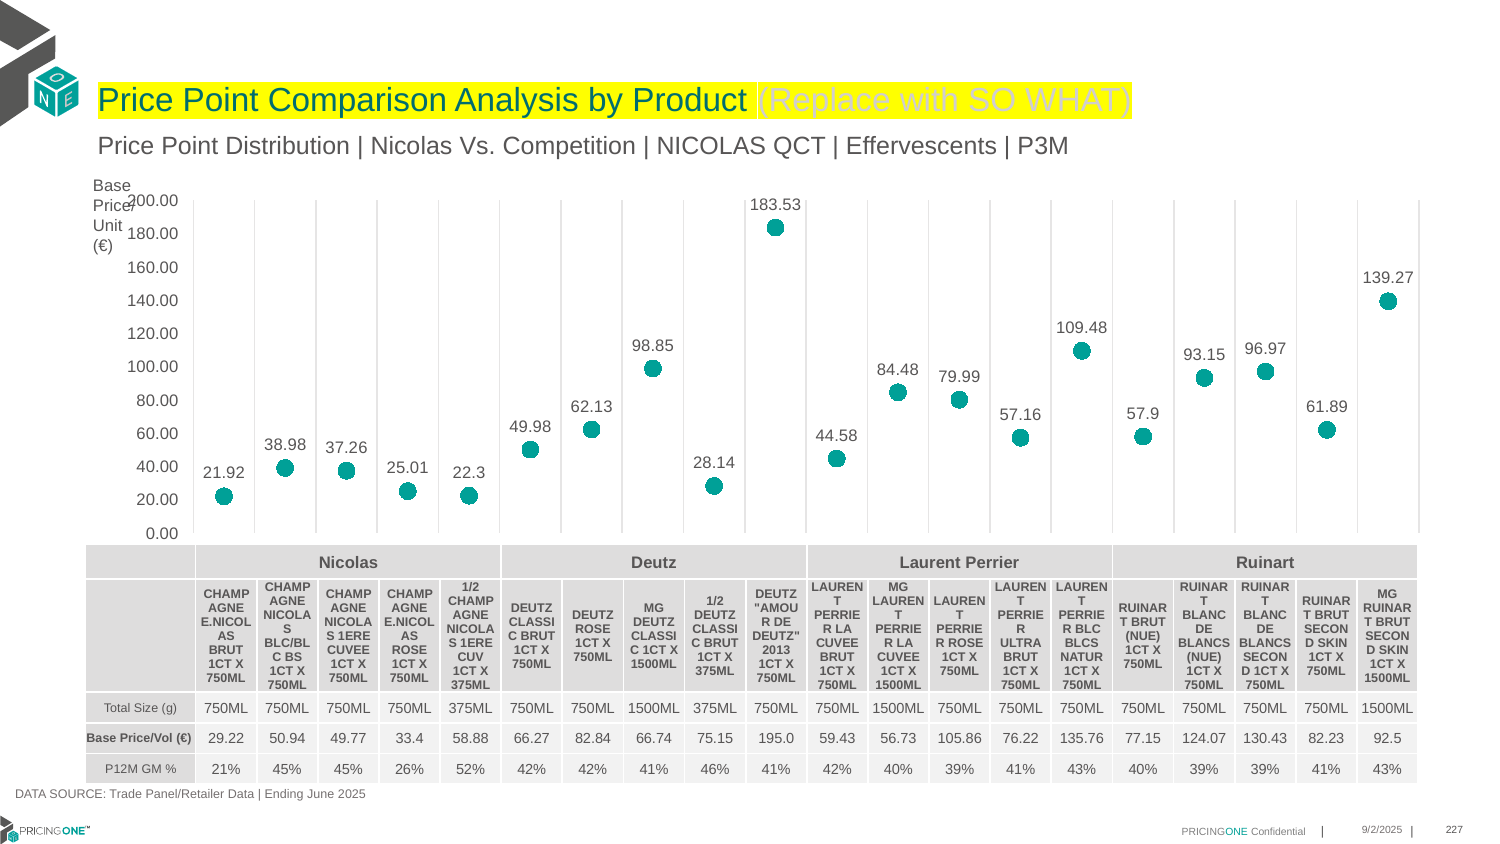

# Price Point Comparison Analysis by Product (Replace with SO WHAT)
Price Point Distribution | Nicolas Vs. Competition | NICOLAS QCT | Effervescents | P3M
Base Price/Unit (€)

### Chart

| Category | Base Price/Unit |
|---|---|
| CHAMPAGNE E.NICOLAS BRUT 1CT X 750ML | 21.92 |
| CHAMPAGNE NICOLAS BLC/BLC BS 1CT X 750ML | 38.98 |
| CHAMPAGNE NICOLAS 1ERE CUVEE 1CT X 750ML | 37.26 |
| CHAMPAGNE E.NICOLAS ROSE 1CT X 750ML | 25.01 |
| 1/2 CHAMPAGNE NICOLAS 1ERE CUV 1CT X 375ML | 22.3 |
| DEUTZ CLASSIC BRUT 1CT X 750ML | 49.98 |
| DEUTZ ROSE 1CT X 750ML | 62.13 |
| MG DEUTZ CLASSIC 1CT X 1500ML | 98.85 |
| 1/2 DEUTZ CLASSIC BRUT 1CT X 375ML | 28.14 |
| DEUTZ "AMOUR DE DEUTZ" 2013 1CT X 750ML | 183.53 |
| LAURENT PERRIER LA CUVEE BRUT 1CT X 750ML | 44.58 |
| MG LAURENT PERRIER LA CUVEE 1CT X 1500ML | 84.48 |
| LAURENT PERRIER ROSE 1CT X 750ML | 79.99 |
| LAURENT PERRIER ULTRA BRUT 1CT X 750ML | 57.16 |
| LAURENT PERRIER BLC BLCS NATUR 1CT X 750ML | 109.48 |
| RUINART BRUT (NUE) 1CT X 750ML | 57.9 |
| RUINART BLANC DE BLANCS (NUE) 1CT X 750ML | 93.15 |
| RUINART BLANC DE BLANCS SECOND 1CT X 750ML | 96.97 |
| RUINART BRUT SECOND SKIN 1CT X 750ML | 61.89 |
| MG RUINART BRUT SECOND SKIN 1CT X 1500ML | 139.27 |
|  | Nicolas | Nicolas | Nicolas | Nicolas | Nicolas | Deutz | Deutz | Deutz | Deutz | Deutz | Laurent Perrier | Laurent Perrier | Laurent Perrier | Laurent Perrier | Laurent Perrier | Ruinart | Ruinart | Ruinart | Ruinart | Ruinart |
| --- | --- | --- | --- | --- | --- | --- | --- | --- | --- | --- | --- | --- | --- | --- | --- | --- | --- | --- | --- | --- |
|  | CHAMPAGNE E.NICOLAS BRUT 1CT X 750ML | CHAMPAGNE NICOLAS BLC/BLC BS 1CT X 750ML | CHAMPAGNE NICOLAS 1ERE CUVEE 1CT X 750ML | CHAMPAGNE E.NICOLAS ROSE 1CT X 750ML | 1/2 CHAMPAGNE NICOLAS 1ERE CUV 1CT X 375ML | DEUTZ CLASSIC BRUT 1CT X 750ML | DEUTZ ROSE 1CT X 750ML | MG DEUTZ CLASSIC 1CT X 1500ML | 1/2 DEUTZ CLASSIC BRUT 1CT X 375ML | DEUTZ "AMOUR DE DEUTZ" 2013 1CT X 750ML | LAURENT PERRIER LA CUVEE BRUT 1CT X 750ML | MG LAURENT PERRIER LA CUVEE 1CT X 1500ML | LAURENT PERRIER ROSE 1CT X 750ML | LAURENT PERRIER ULTRA BRUT 1CT X 750ML | LAURENT PERRIER BLC BLCS NATUR 1CT X 750ML | RUINART BRUT (NUE) 1CT X 750ML | RUINART BLANC DE BLANCS (NUE) 1CT X 750ML | RUINART BLANC DE BLANCS SECOND 1CT X 750ML | RUINART BRUT SECOND SKIN 1CT X 750ML | MG RUINART BRUT SECOND SKIN 1CT X 1500ML |
| Total Size (g) | 750ML | 750ML | 750ML | 750ML | 375ML | 750ML | 750ML | 1500ML | 375ML | 750ML | 750ML | 1500ML | 750ML | 750ML | 750ML | 750ML | 750ML | 750ML | 750ML | 1500ML |
| Base Price/Vol (€) | 29.22 | 50.94 | 49.77 | 33.4 | 58.88 | 66.27 | 82.84 | 66.74 | 75.15 | 195.0 | 59.43 | 56.73 | 105.86 | 76.22 | 135.76 | 77.15 | 124.07 | 130.43 | 82.23 | 92.5 |
| P12M GM % | 21% | 45% | 45% | 26% | 52% | 42% | 42% | 41% | 46% | 41% | 42% | 40% | 39% | 41% | 43% | 40% | 39% | 39% | 41% | 43% |
DATA SOURCE: Trade Panel/Retailer Data | Ending June 2025

9/2/2025
227